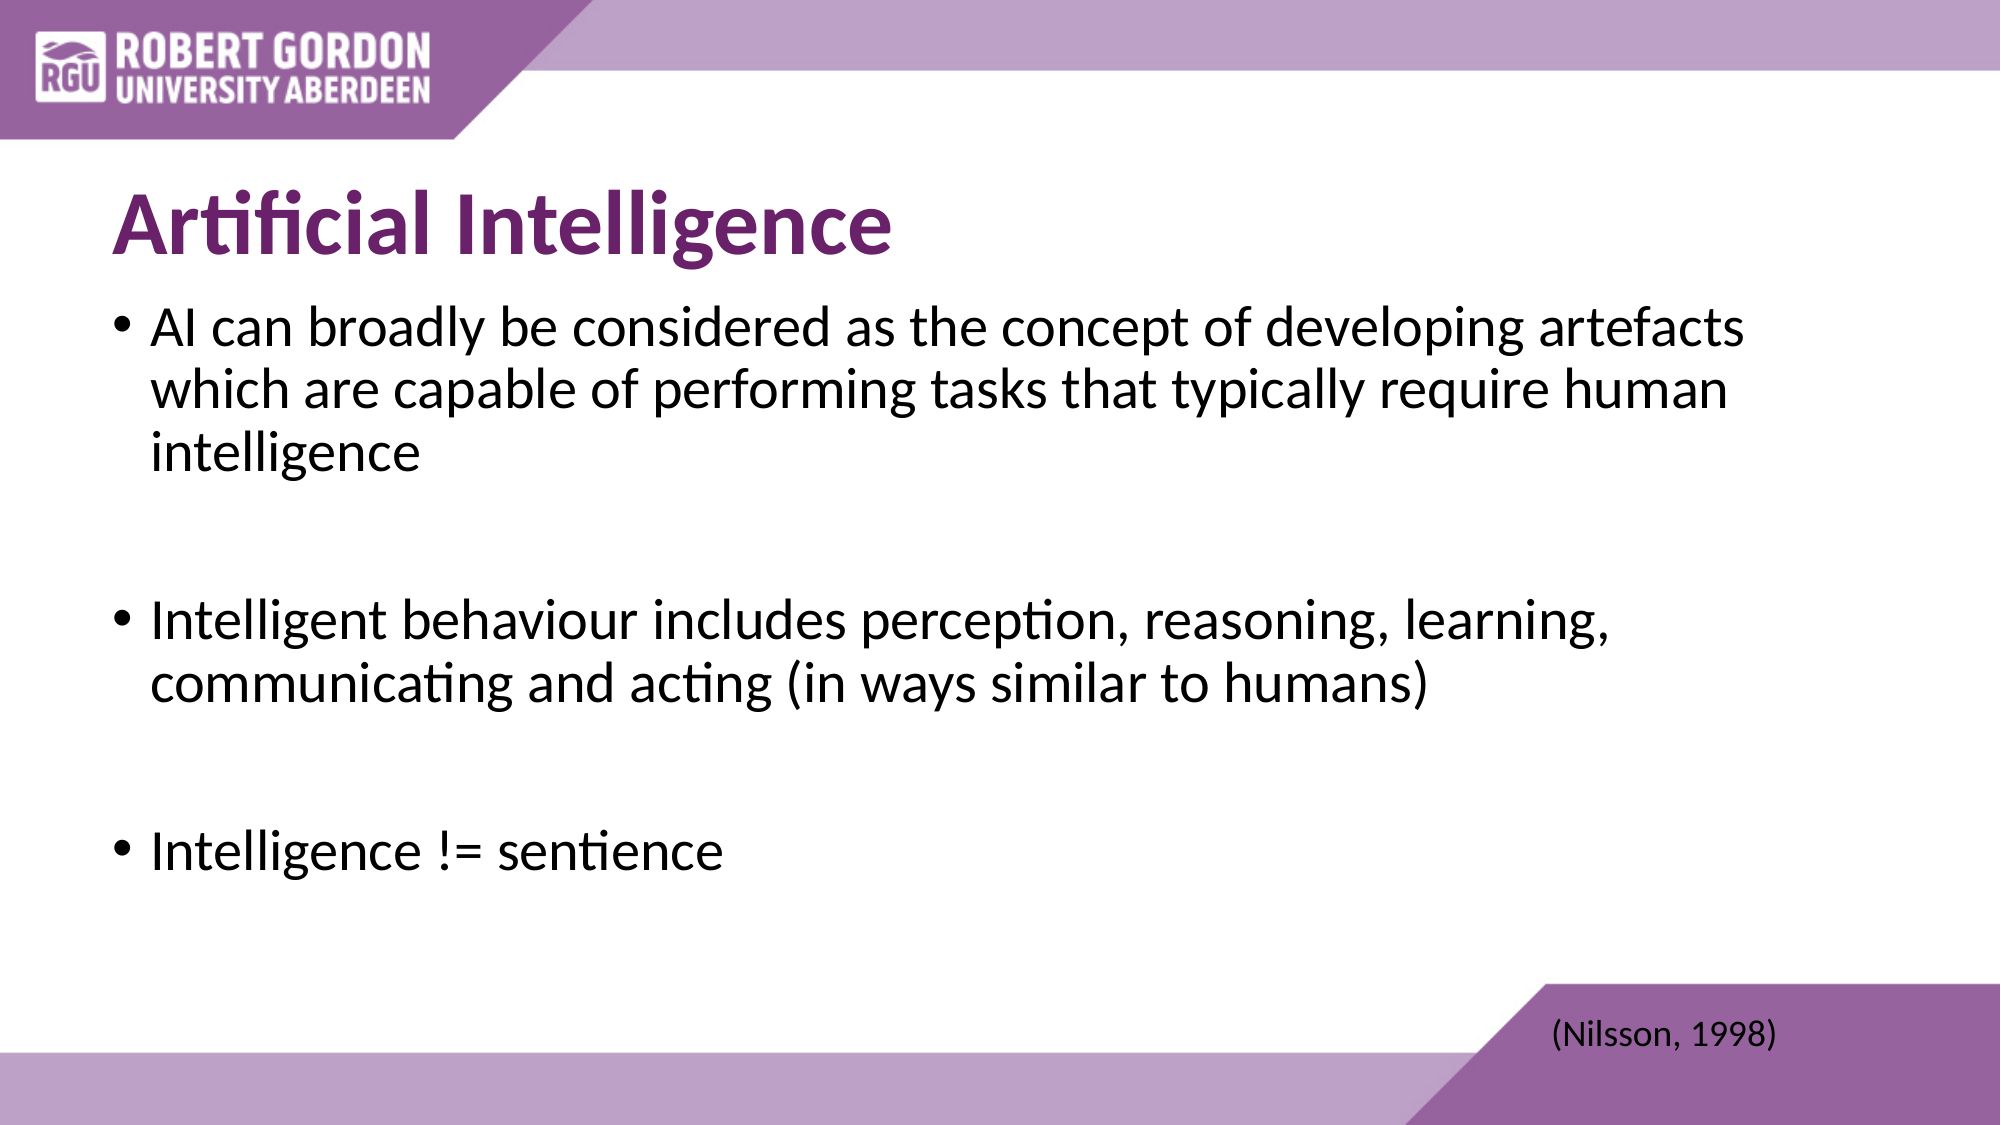

# Artificial Intelligence
AI can broadly be considered as the concept of developing artefacts which are capable of performing tasks that typically require human intelligence

Intelligent behaviour includes perception, reasoning, learning, communicating and acting (in ways similar to humans)

Intelligence != sentience

(Nilsson, 1998)